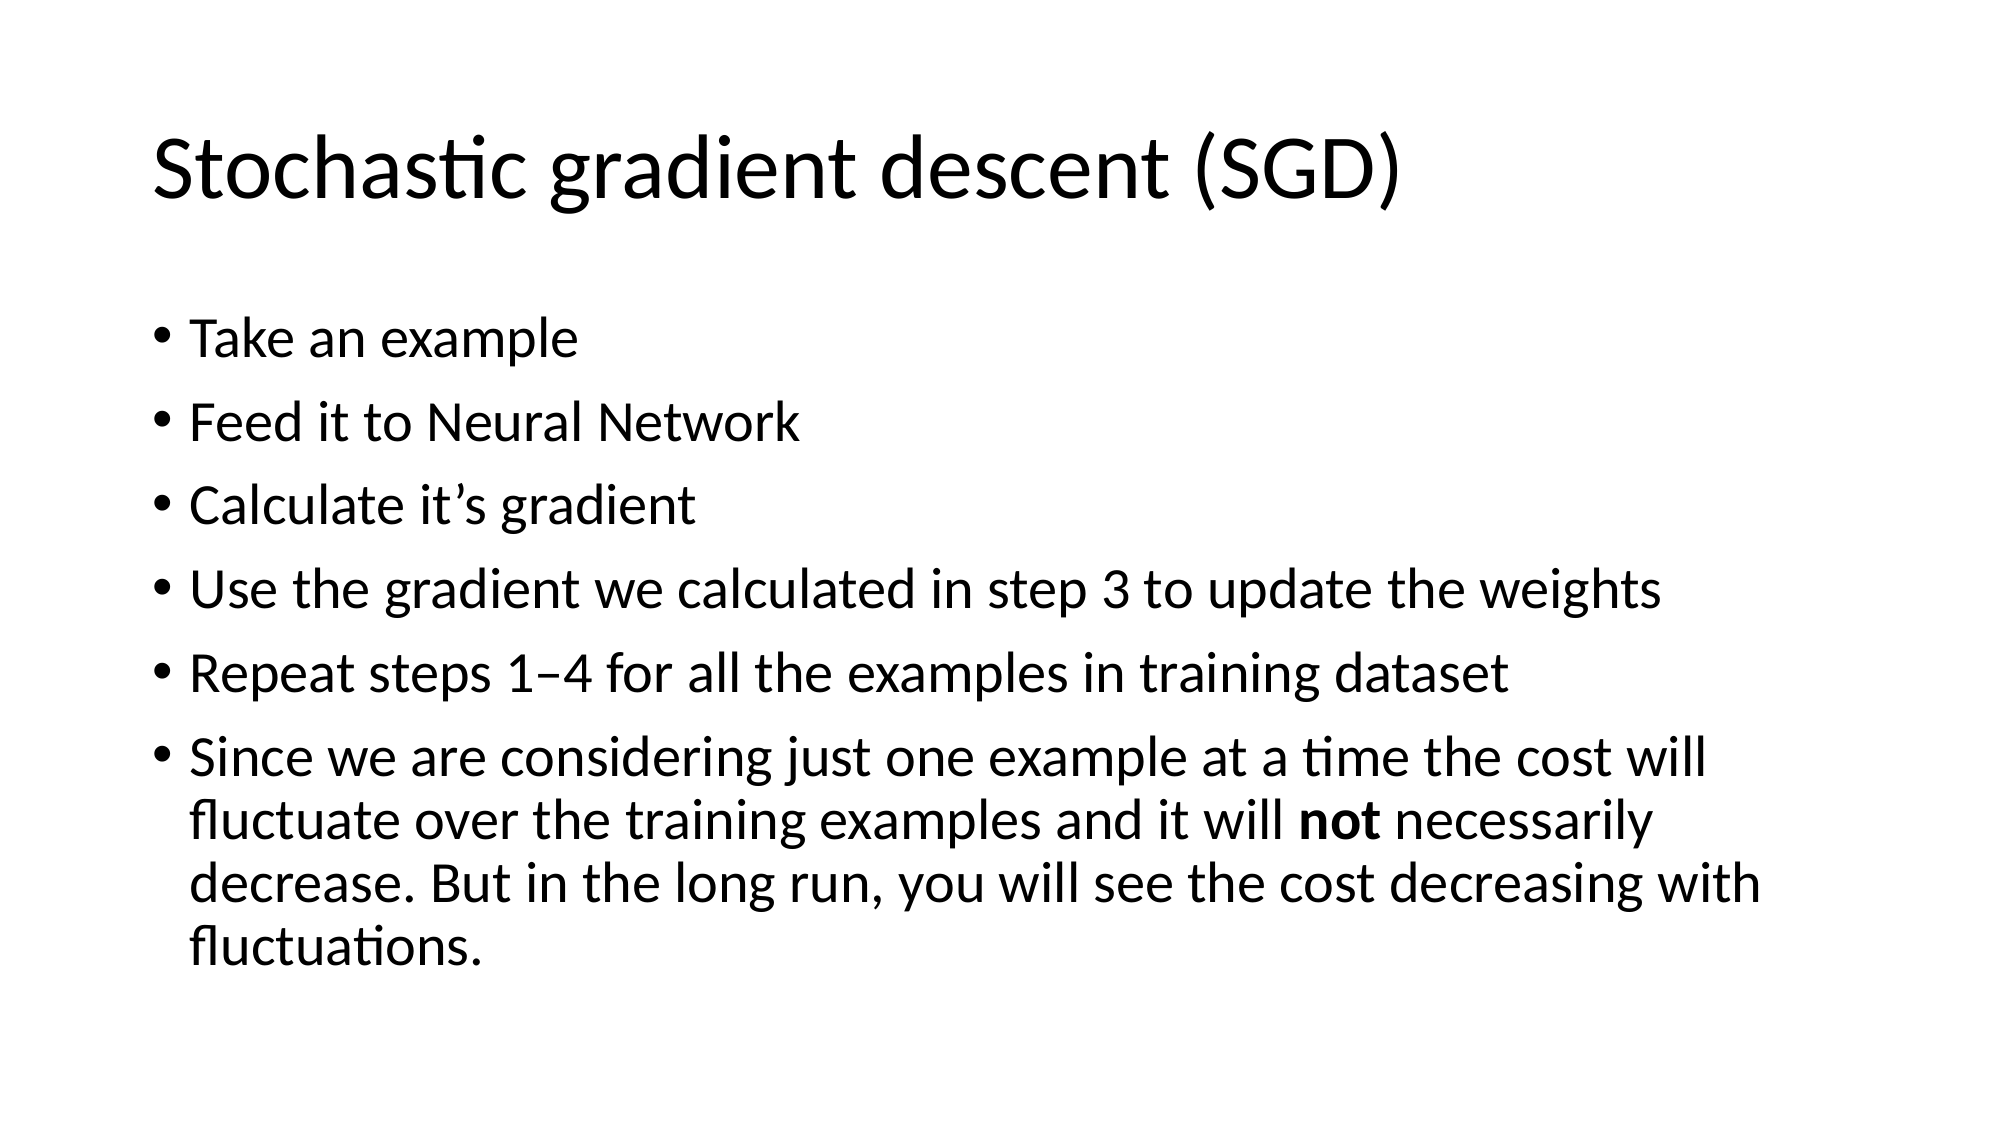

# Stochastic gradient descent (SGD)
Take an example
Feed it to Neural Network
Calculate it’s gradient
Use the gradient we calculated in step 3 to update the weights
Repeat steps 1–4 for all the examples in training dataset
Since we are considering just one example at a time the cost will fluctuate over the training examples and it will not necessarily decrease. But in the long run, you will see the cost decreasing with fluctuations.